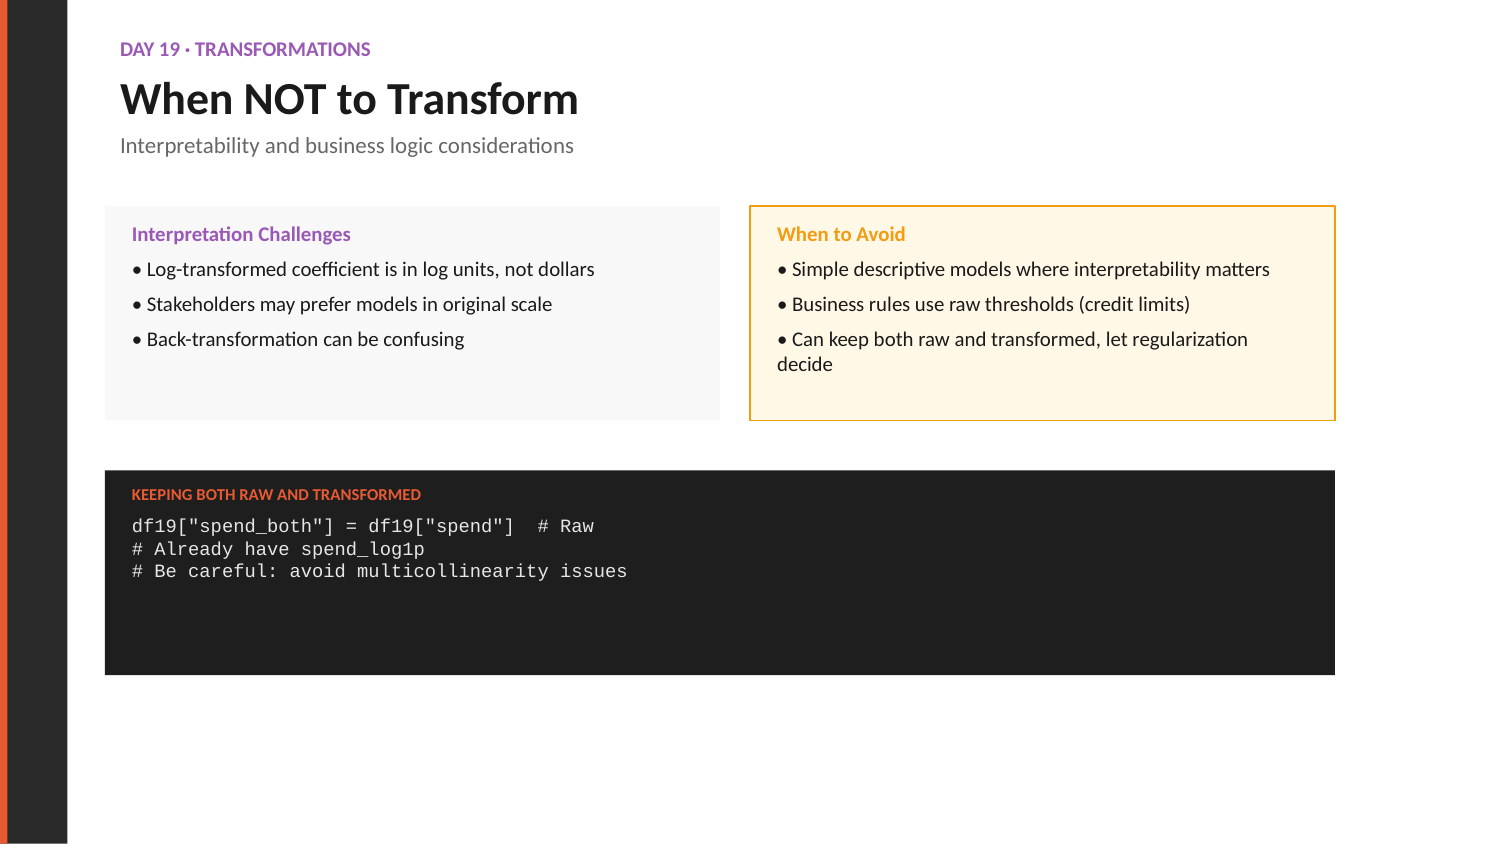

DAY 19 · TRANSFORMATIONS
When NOT to Transform
Interpretability and business logic considerations

Interpretation Challenges
When to Avoid
• Log-transformed coefficient is in log units, not dollars
• Stakeholders may prefer models in original scale
• Back-transformation can be confusing
• Simple descriptive models where interpretability matters
• Business rules use raw thresholds (credit limits)
• Can keep both raw and transformed, let regularization decide

KEEPING BOTH RAW AND TRANSFORMED
df19["spend_both"] = df19["spend"]  # Raw
# Already have spend_log1p
# Be careful: avoid multicollinearity issues